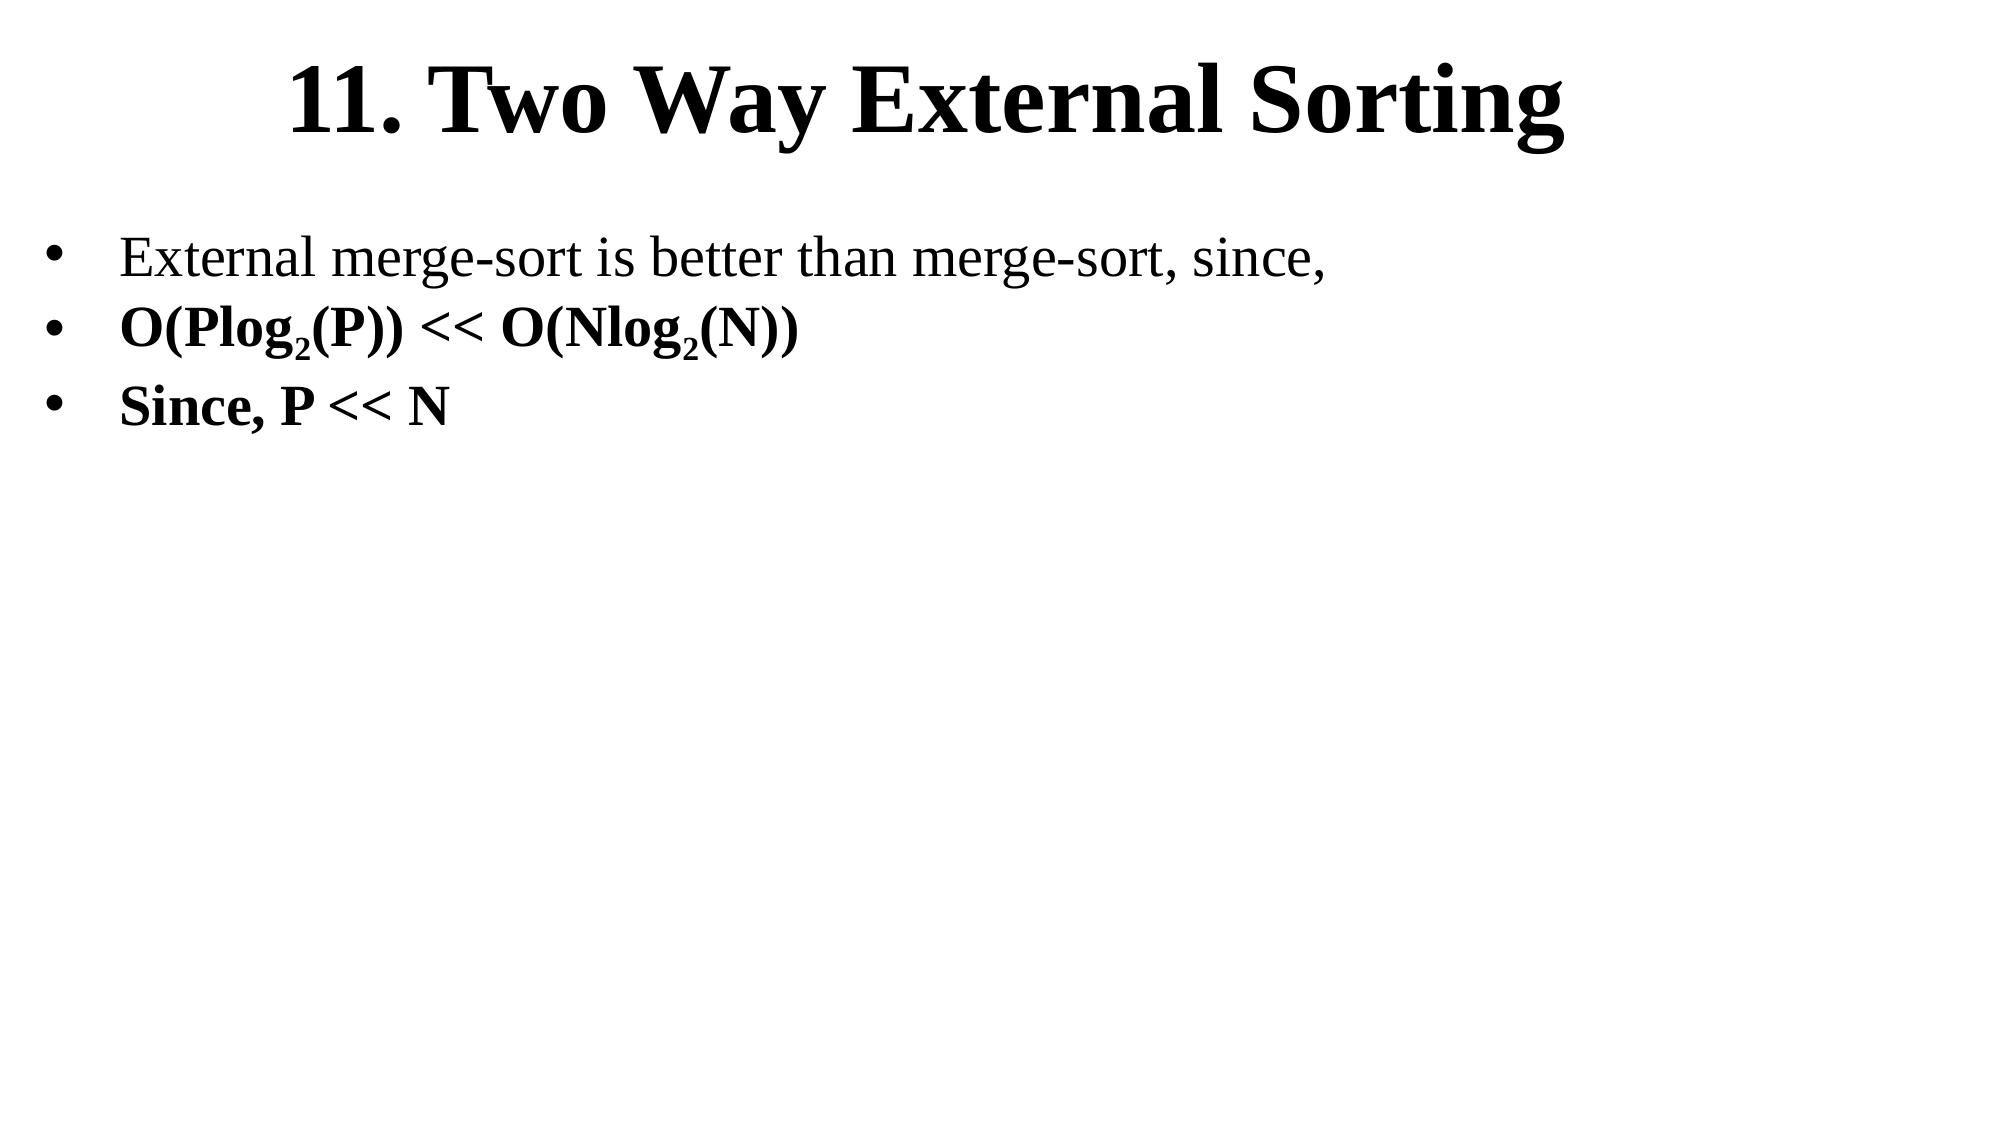

11. Two Way External Sorting
External merge-sort is better than merge-sort, since,
O(Plog2(P)) << O(Nlog2(N))
Since, P << N